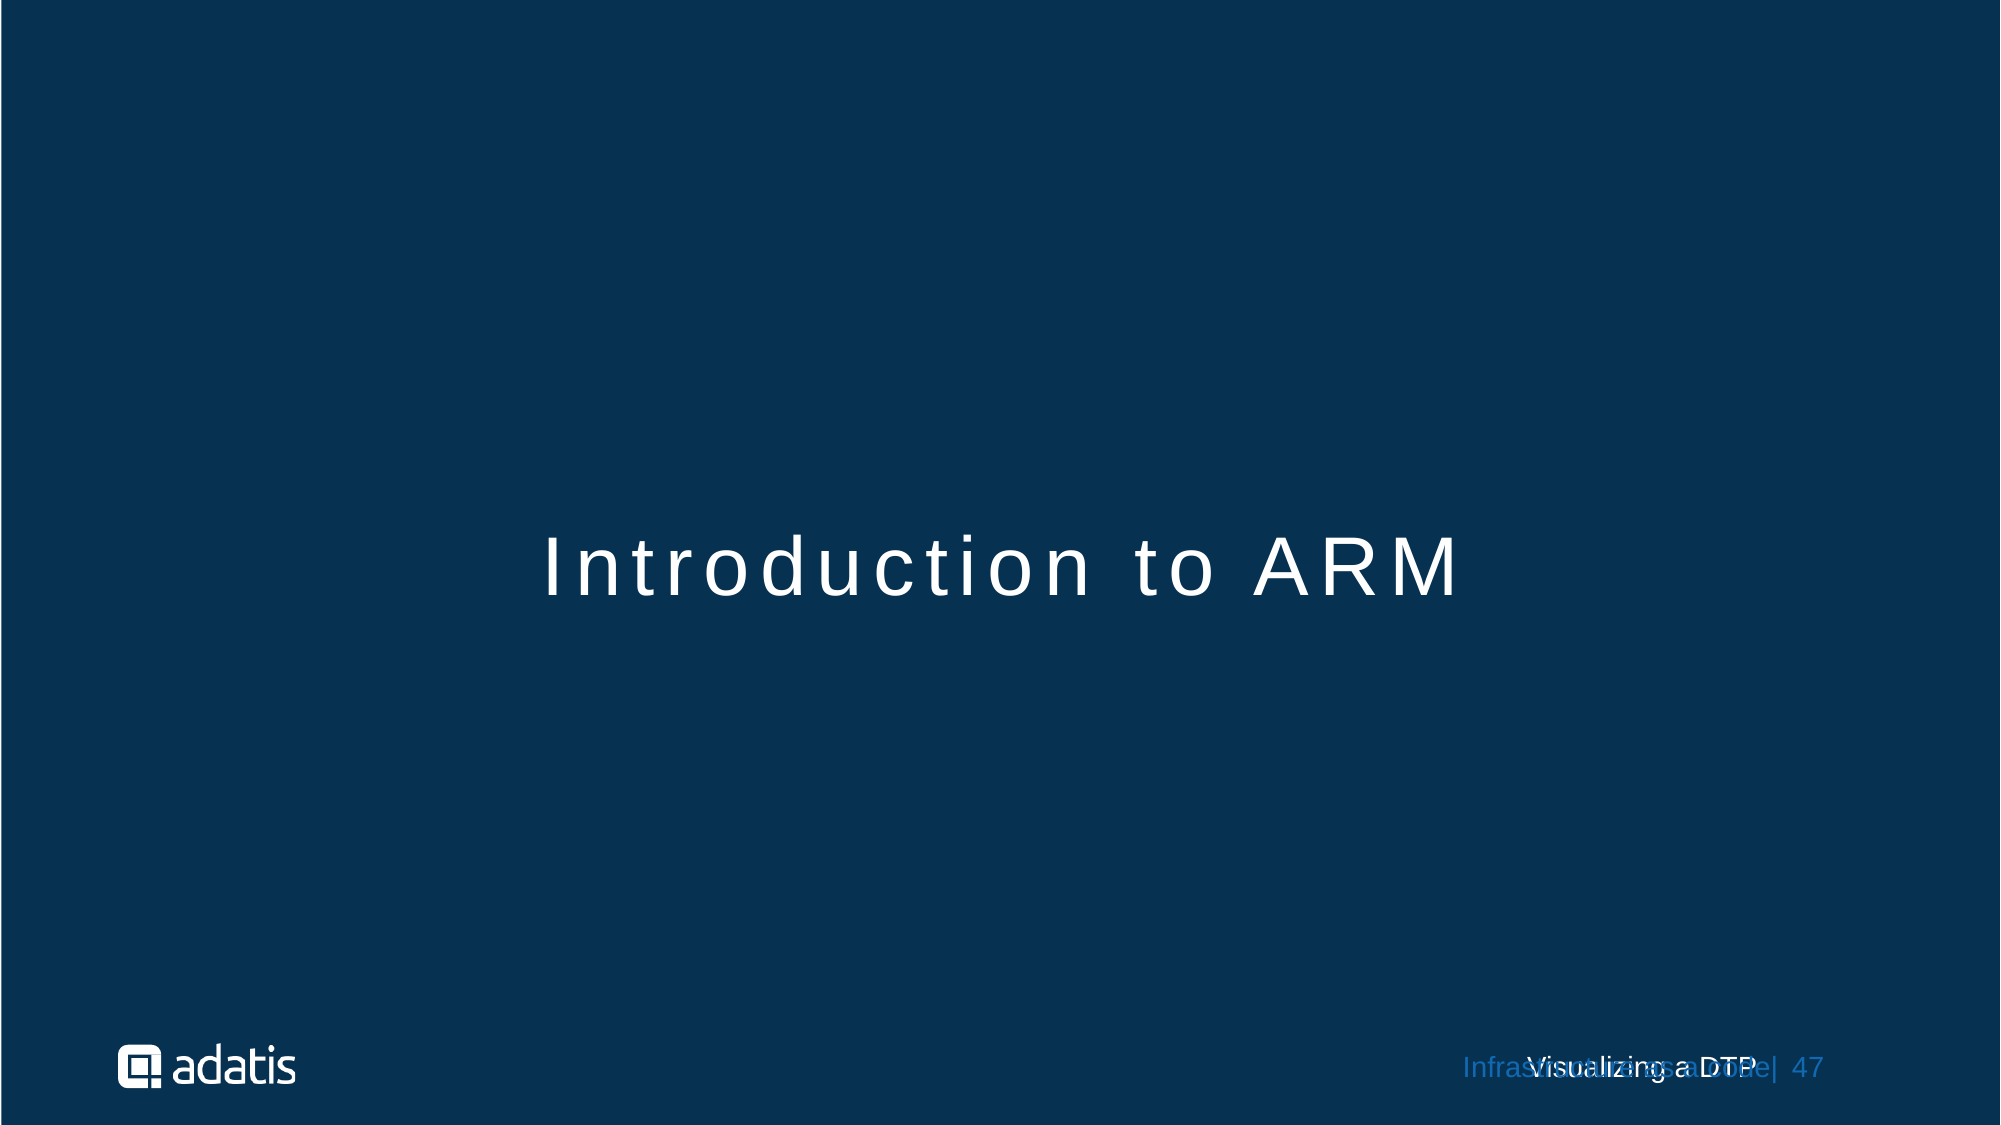

Introduction to ARM

Infrastructure as a code| 47
Visualizing a DTP